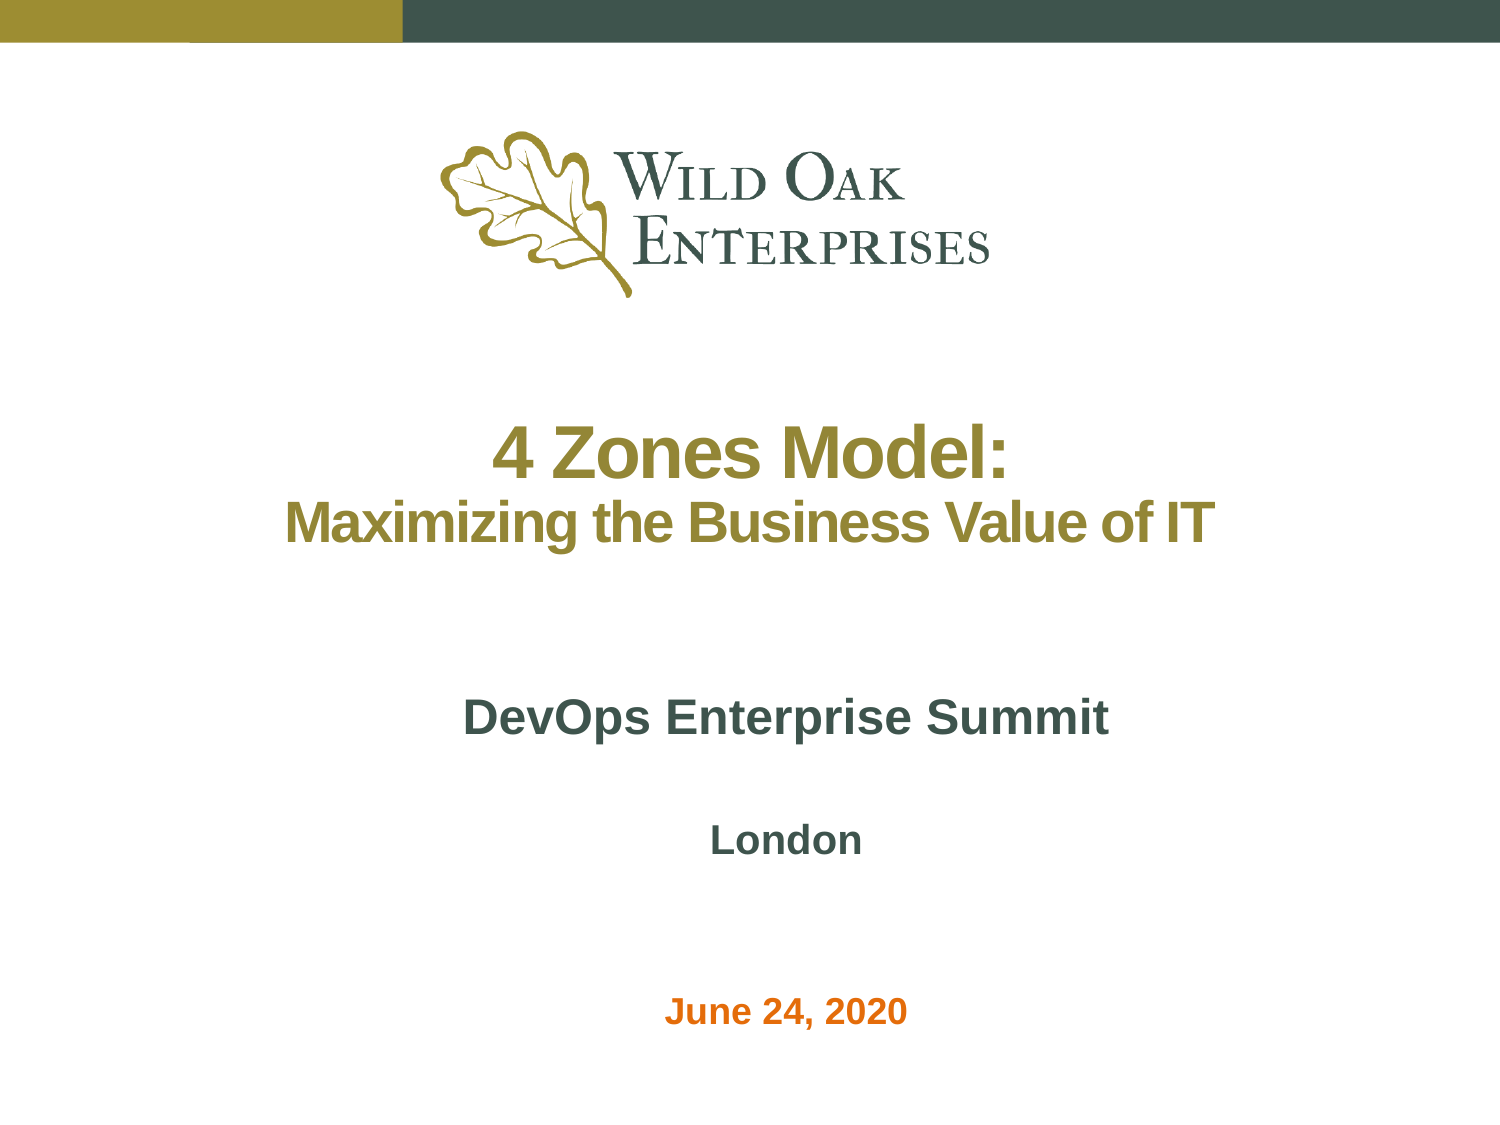

# 4 Zones Model: Maximizing the Business Value of IT

DevOps Enterprise Summit

London

June 24, 2020